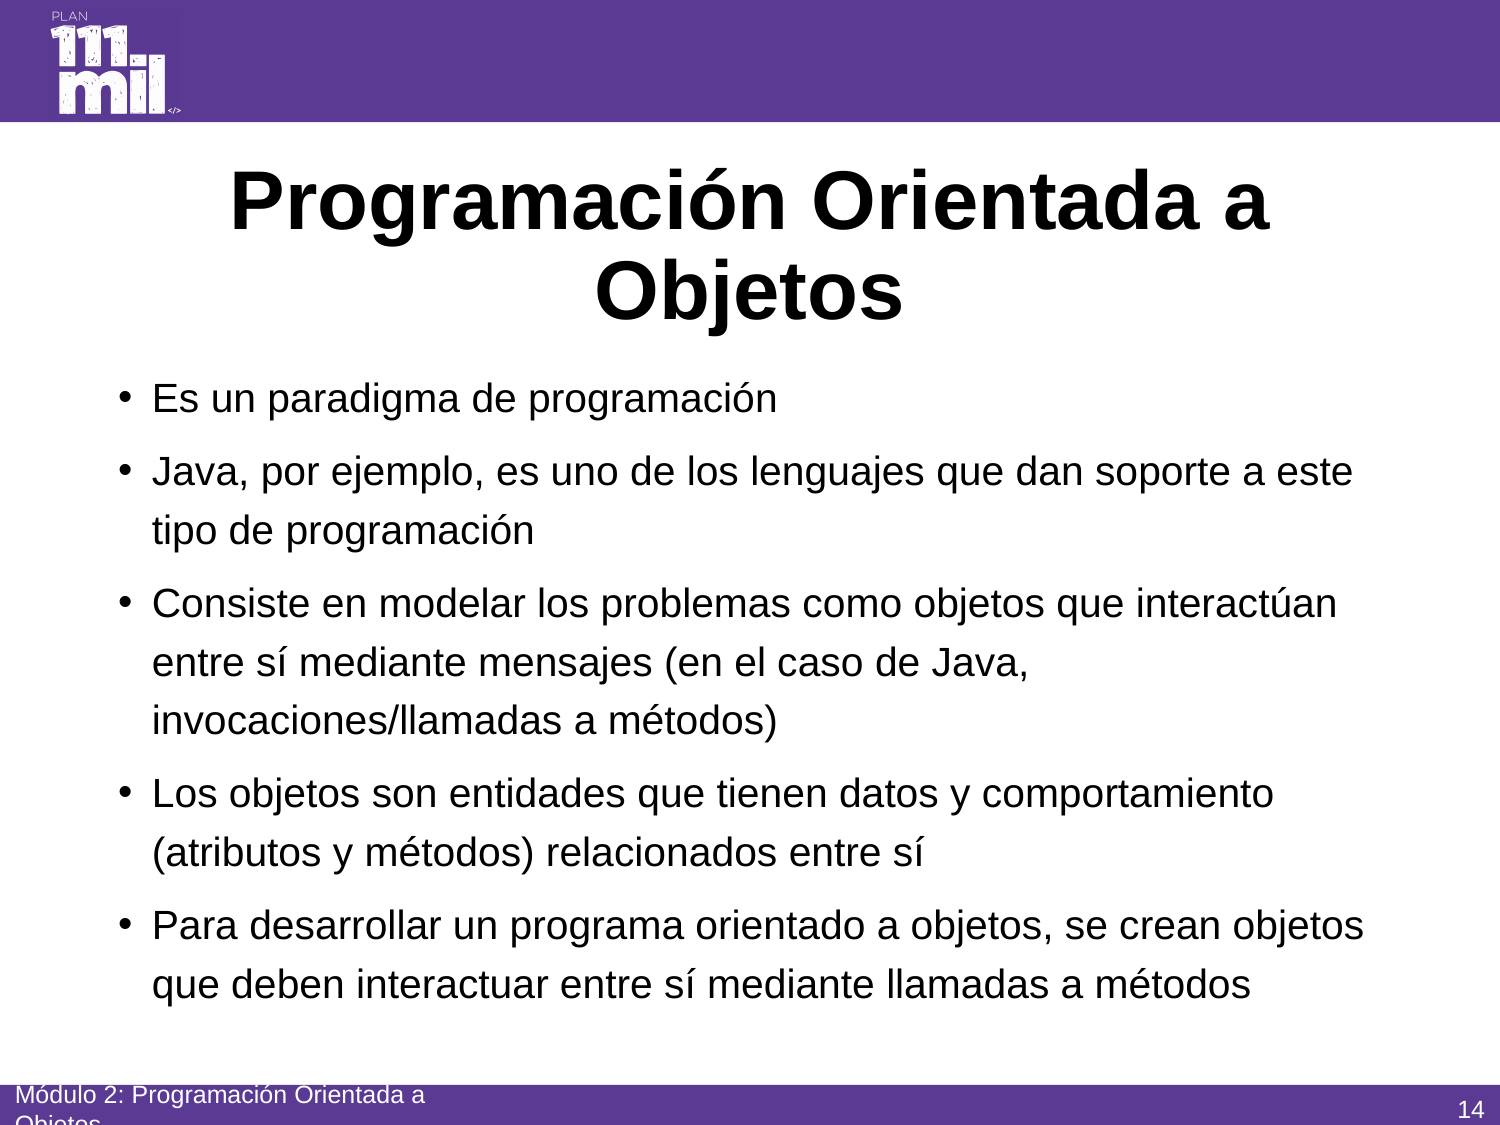

# Programación Orientada a Objetos
Es un paradigma de programación
Java, por ejemplo, es uno de los lenguajes que dan soporte a este tipo de programación
Consiste en modelar los problemas como objetos que interactúan entre sí mediante mensajes (en el caso de Java, invocaciones/llamadas a métodos)
Los objetos son entidades que tienen datos y comportamiento (atributos y métodos) relacionados entre sí
Para desarrollar un programa orientado a objetos, se crean objetos que deben interactuar entre sí mediante llamadas a métodos
14
Módulo 2: Programación Orientada a Objetos